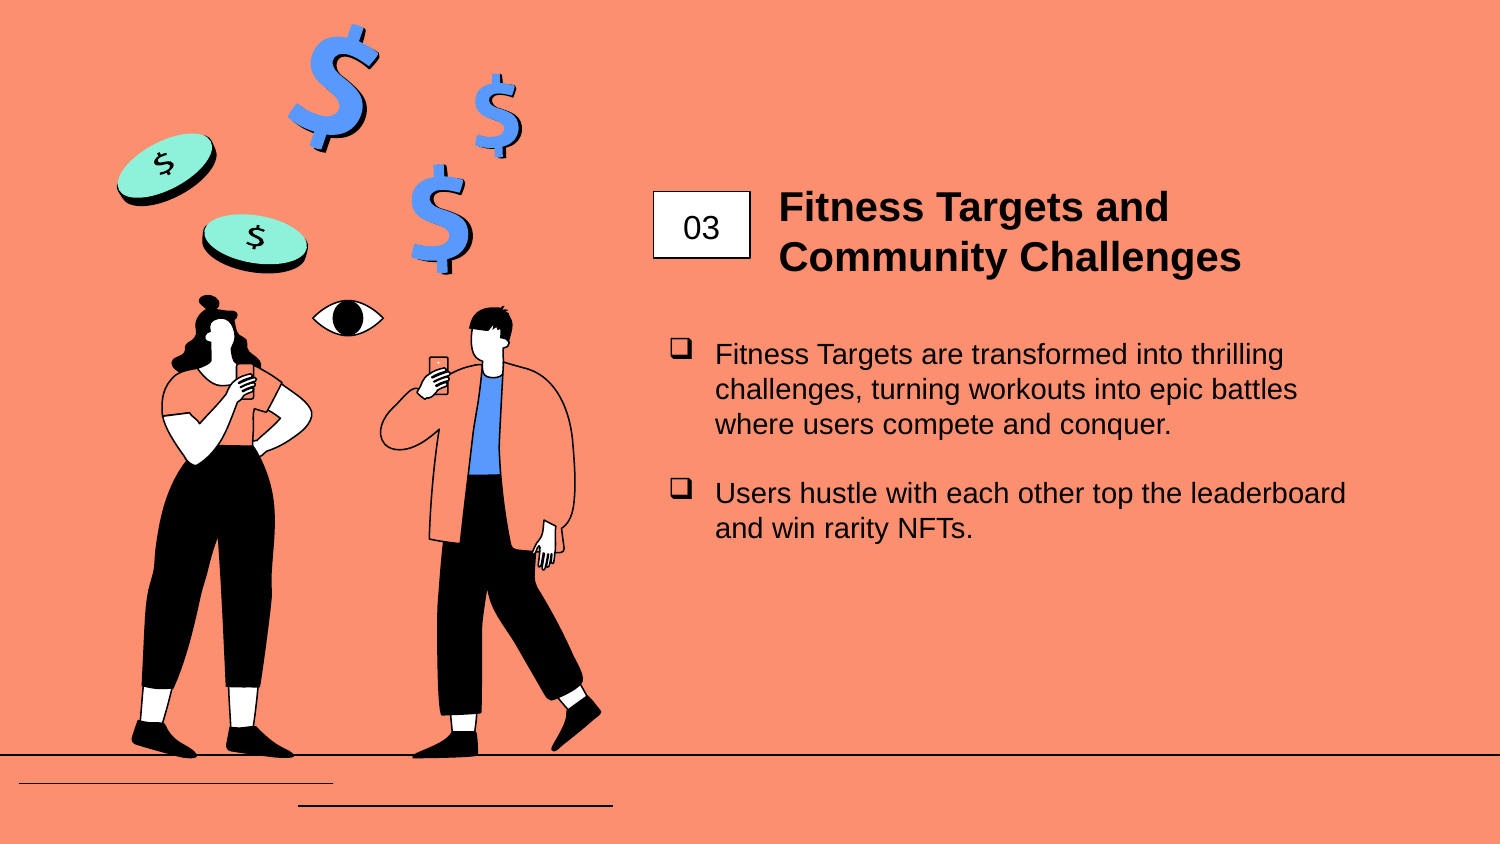

Fitness Targets and Community Challenges

03

Fitness Targets are transformed into thrilling challenges, turning workouts into epic battles where users compete and conquer.

Users hustle with each other top the leaderboard and win rarity NFTs.